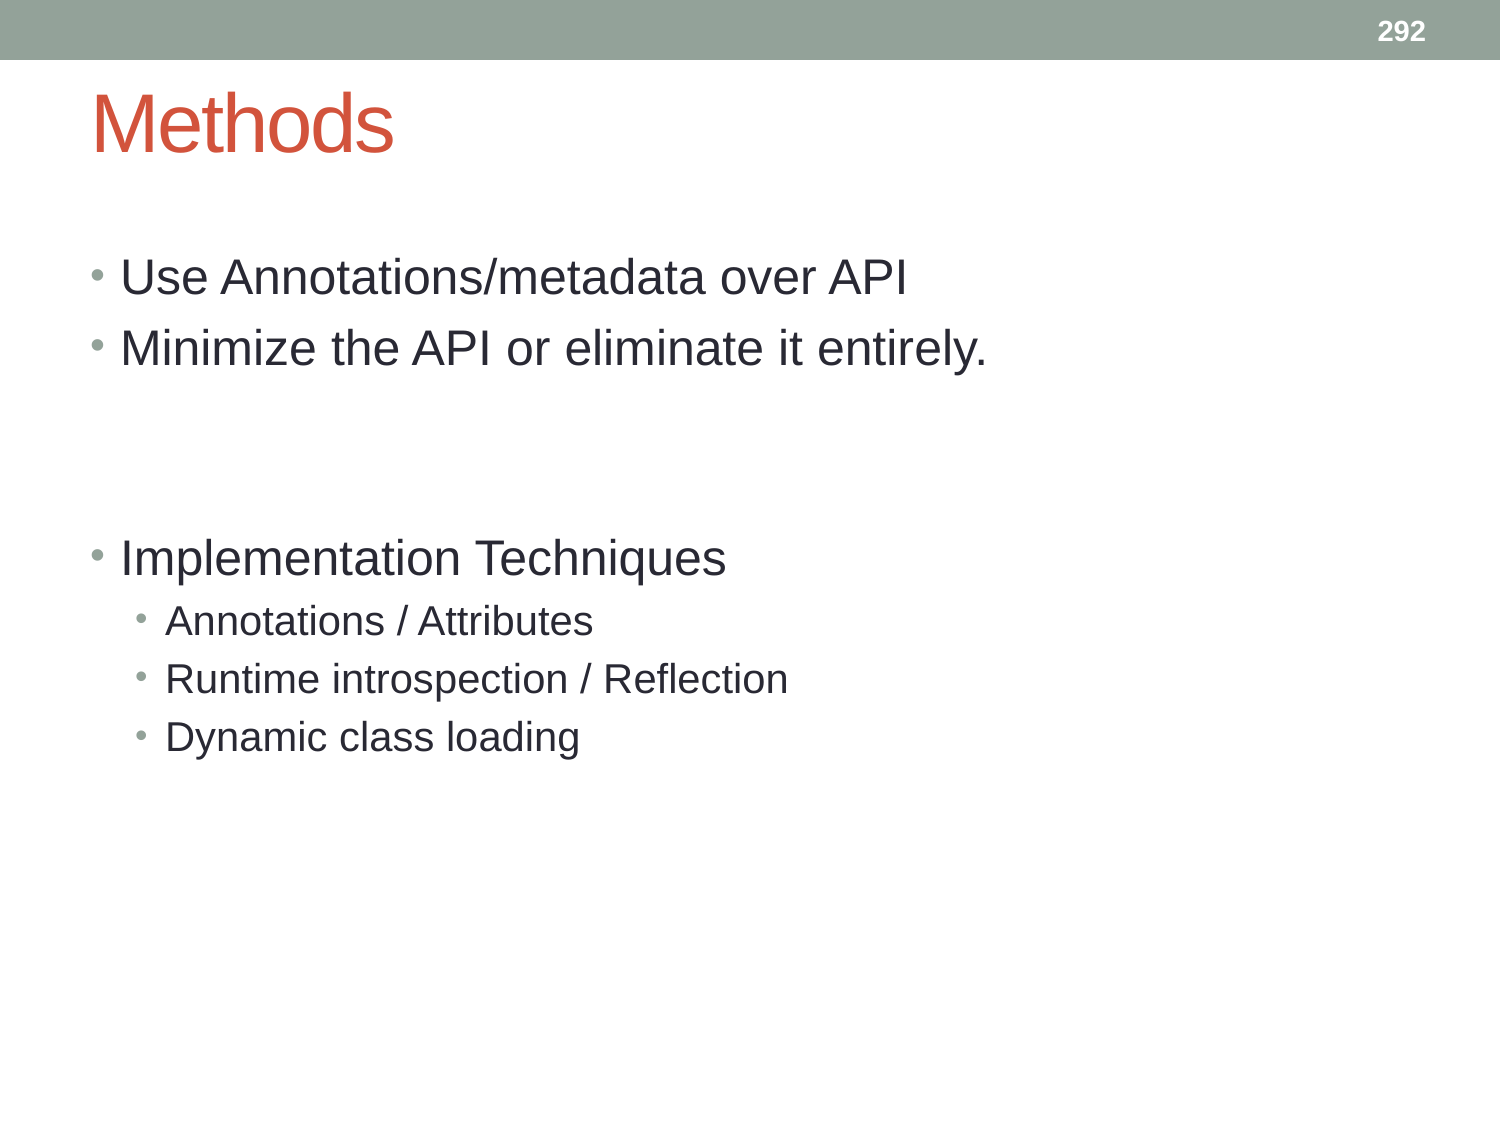

292
# Methods
Use Annotations/metadata over API
Minimize the API or eliminate it entirely.

Implementation Techniques
Annotations / Attributes
Runtime introspection / Reflection
Dynamic class loading